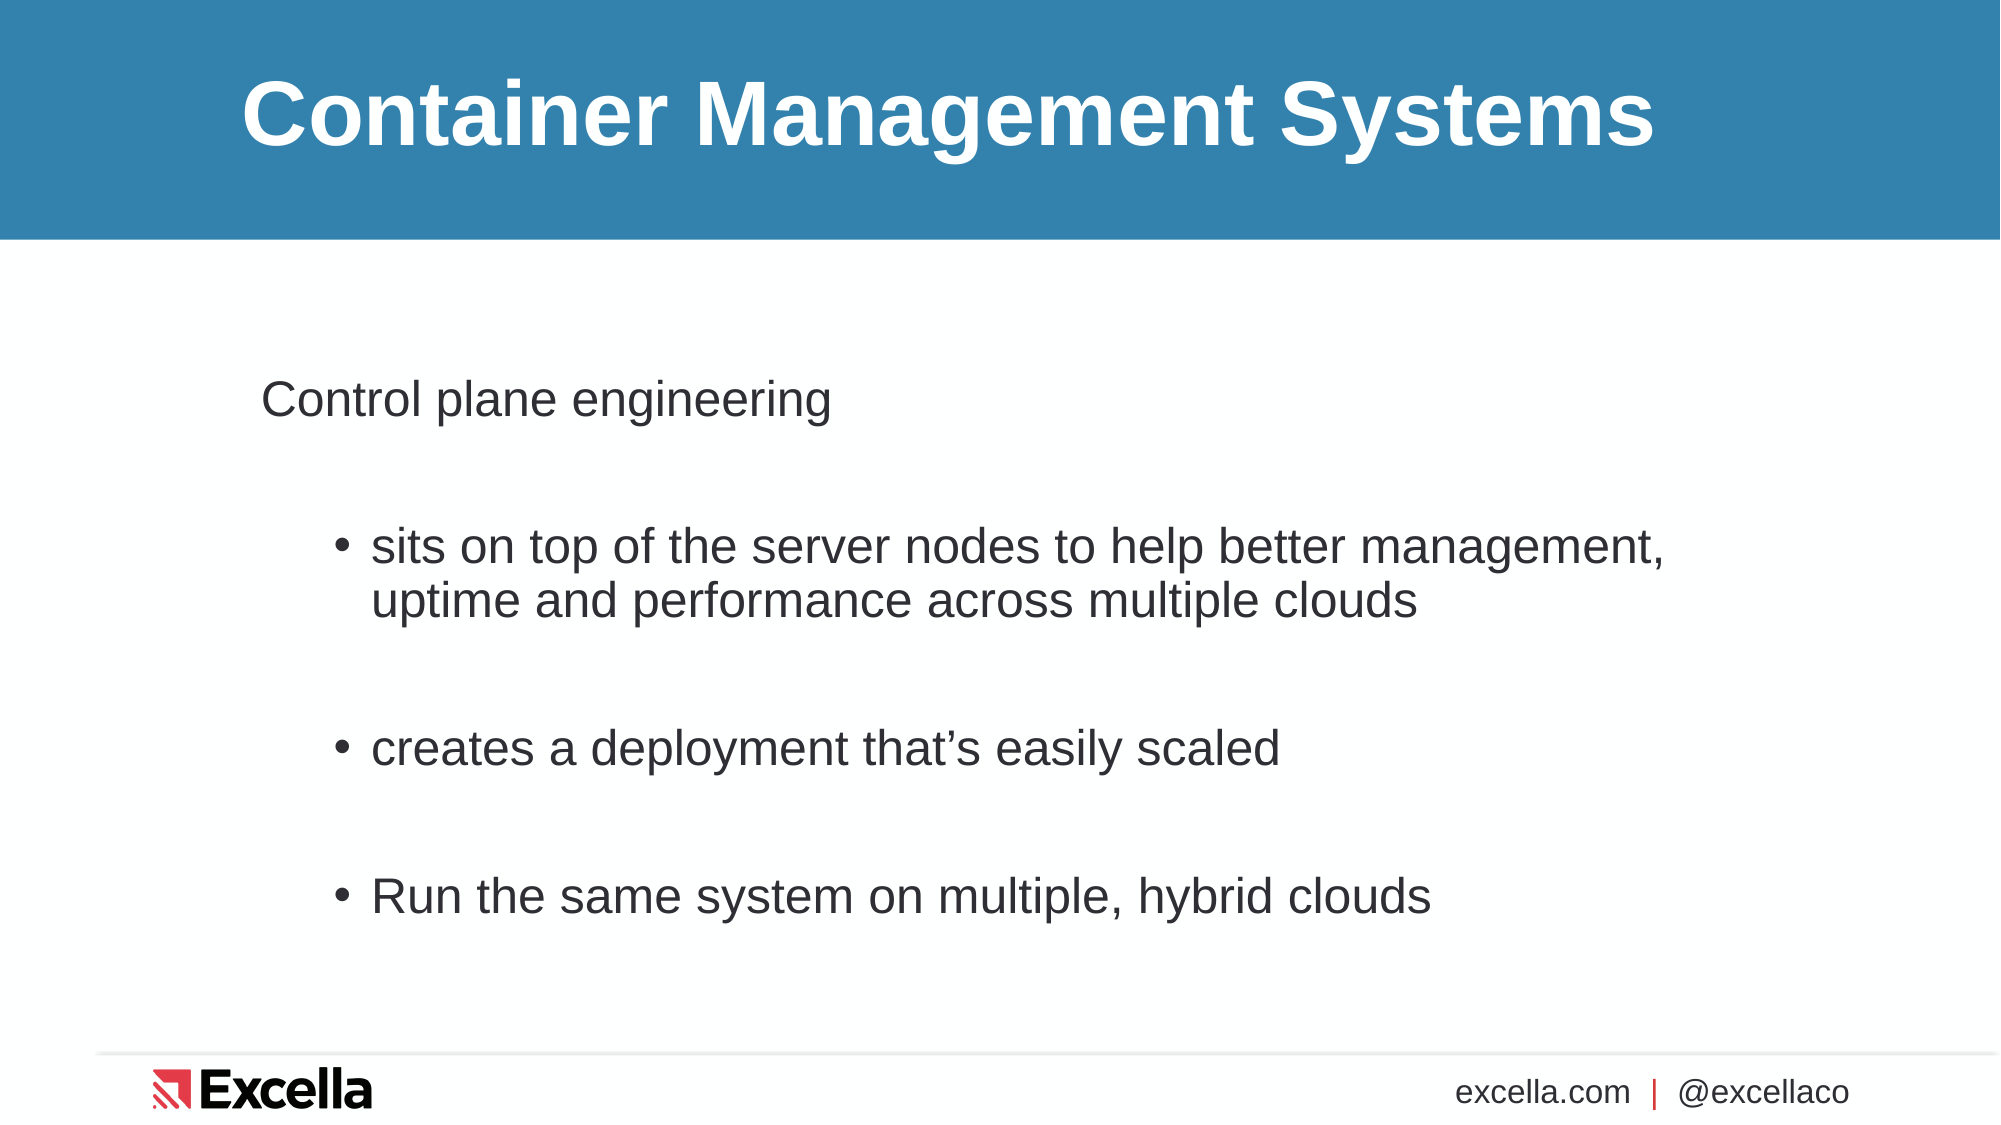

# Container Management Systems
Control plane engineering

sits on top of the server nodes to help better management, uptime and performance across multiple clouds

creates a deployment that’s easily scaled

Run the same system on multiple, hybrid clouds